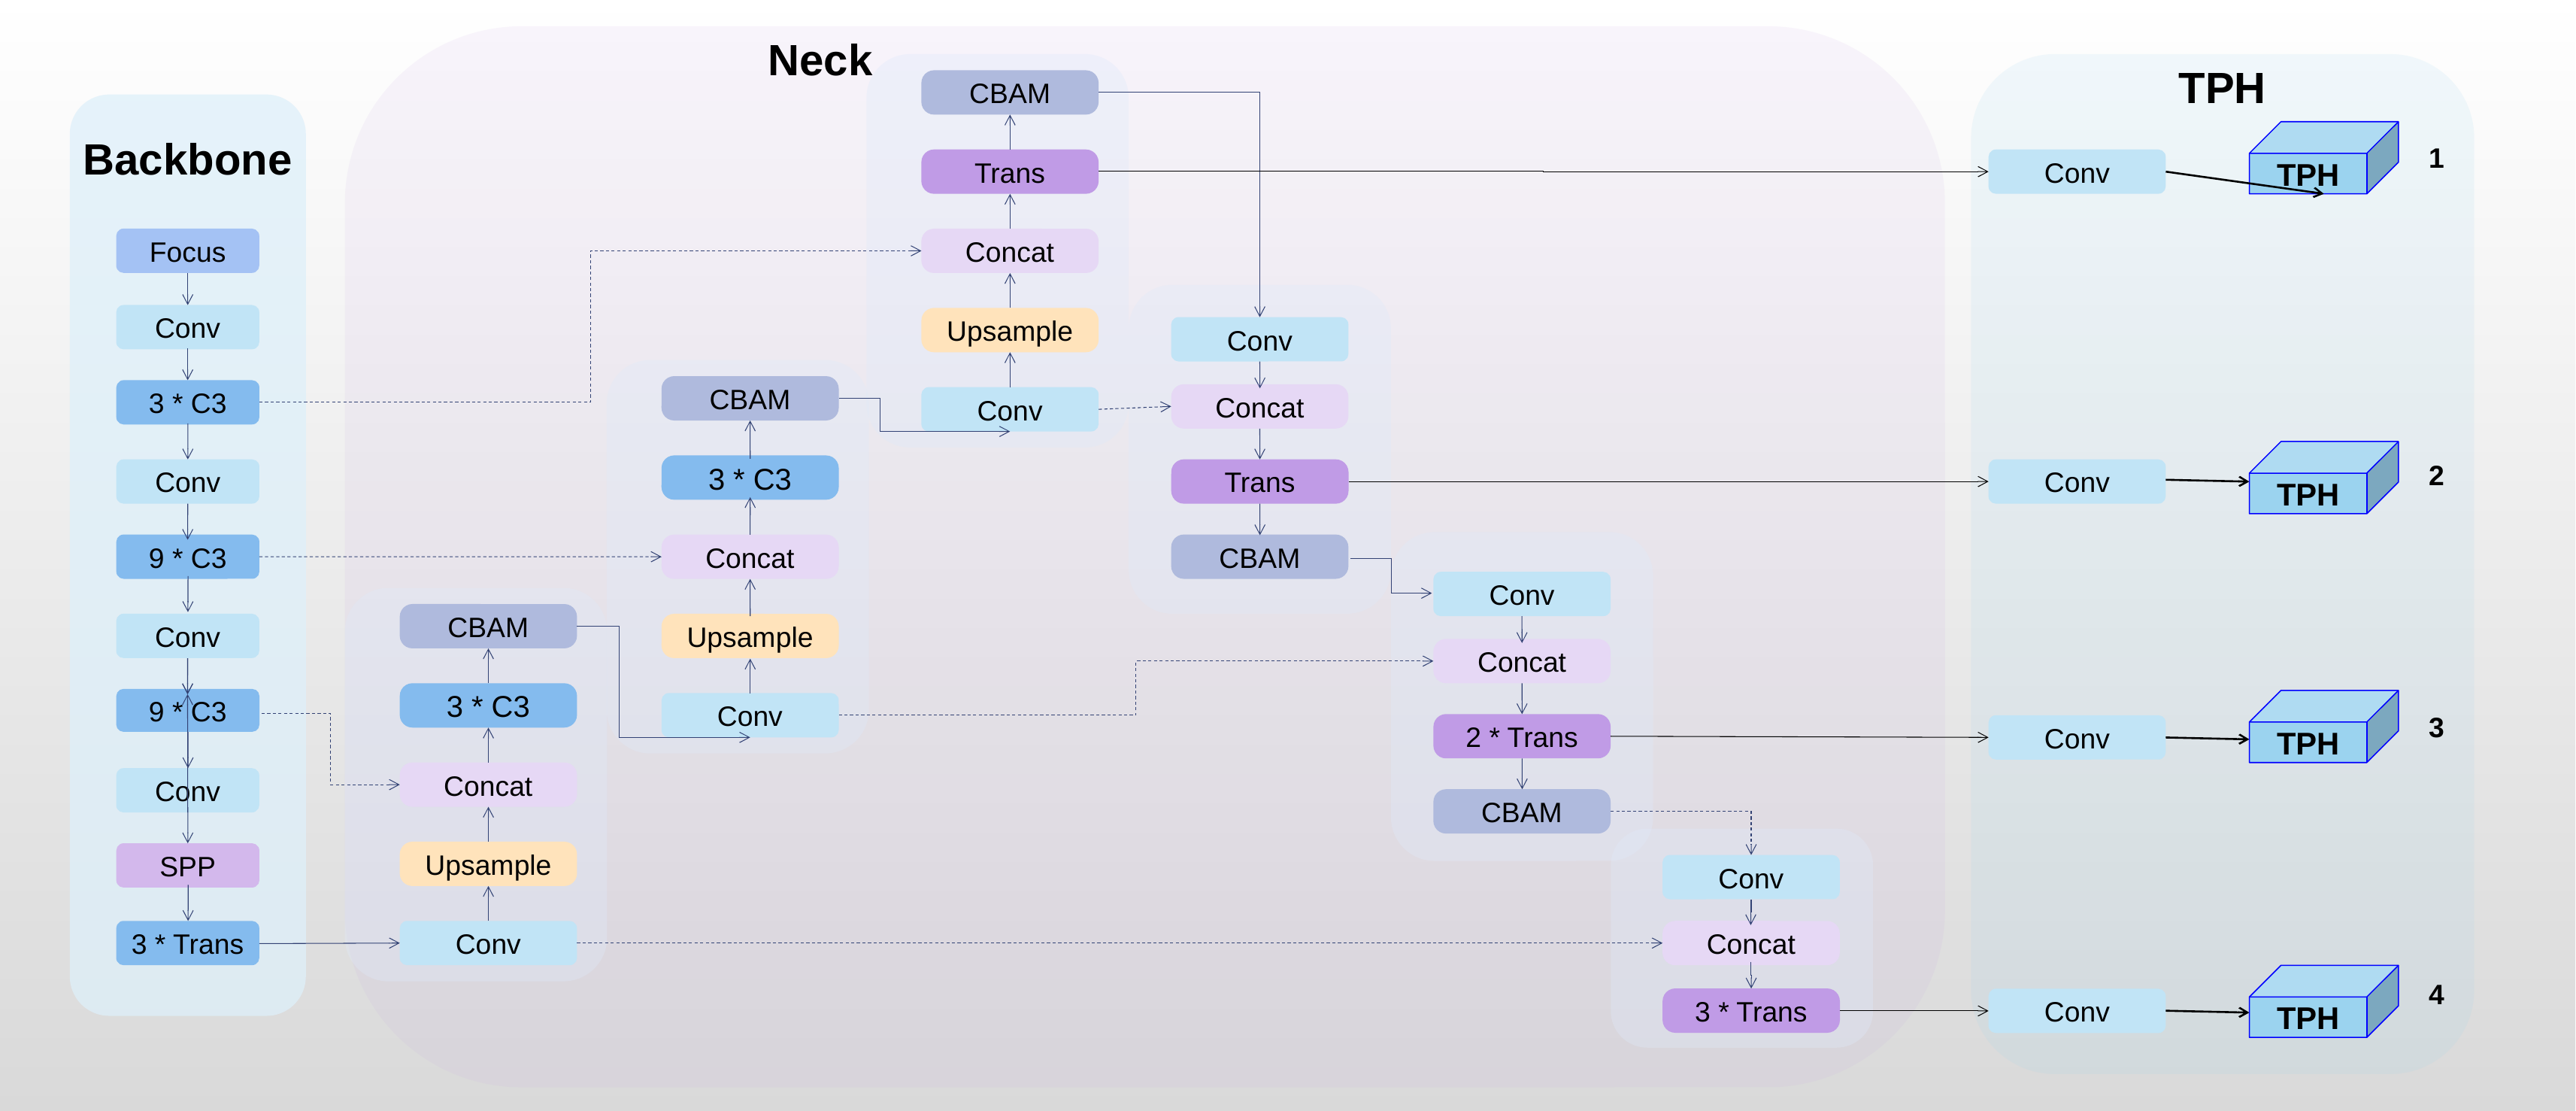

Neck

TPH
CBAM

TPH
Backbone
1
Trans
Conv
Focus
Concat

Conv
Upsample
Conv

CBAM
3 * C3
Concat
Conv
TPH
2
3 * C3
Conv
Trans
Conv

9 * C3
CBAM
Concat
Conv

CBAM
Conv
Upsample
Concat
3 * C3
9 * C3
TPH
Conv
3
2 * Trans
Conv
Concat
Conv
CBAM

Upsample
SPP
Conv
3 * Trans
Conv
Concat
TPH
4
3 * Trans
Conv